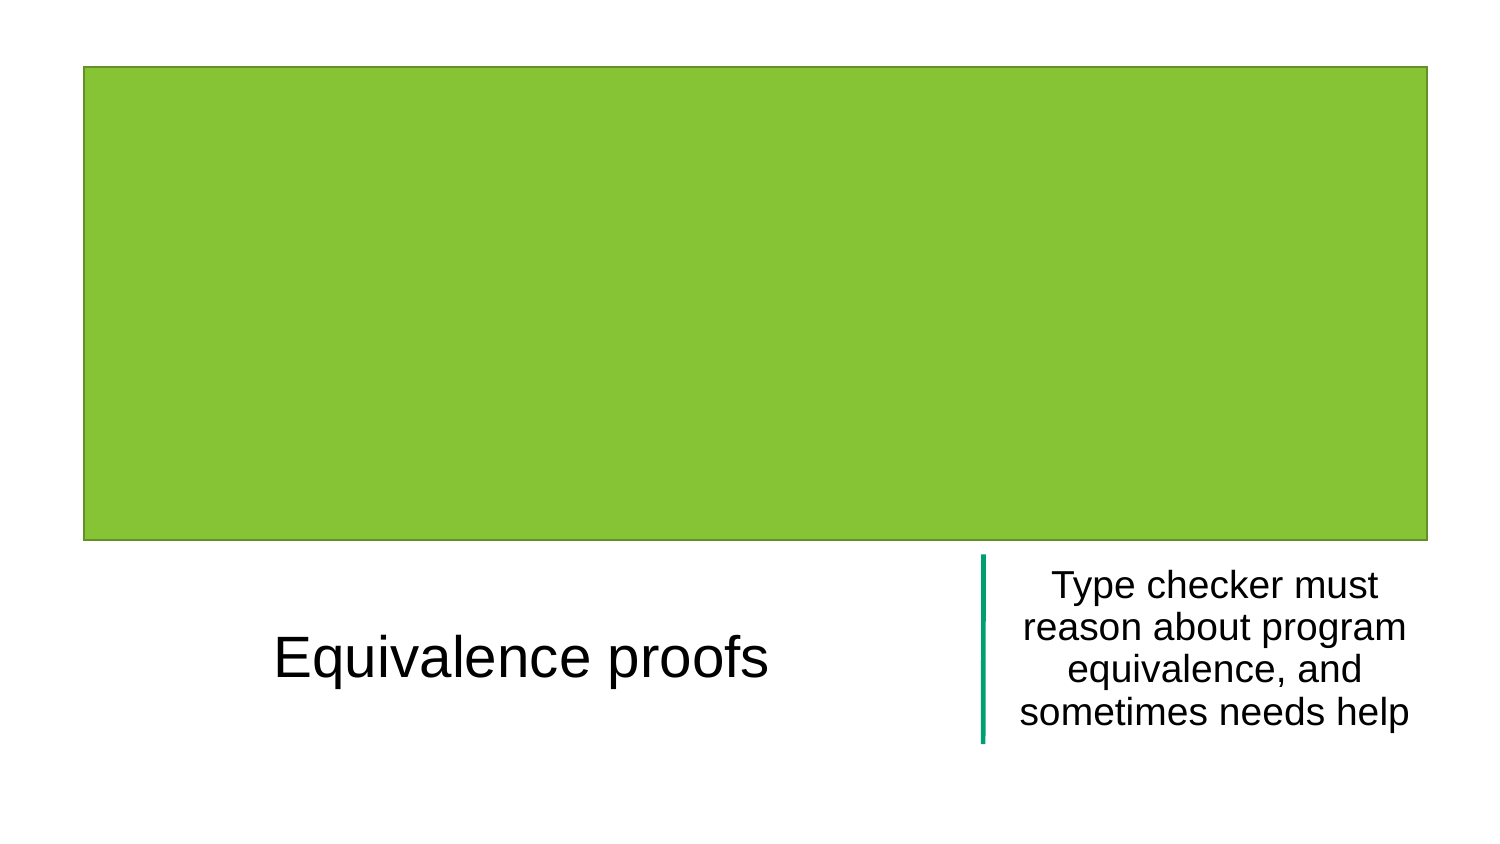

Type checker must reason about program equivalence, and sometimes needs help
# Equivalence proofs